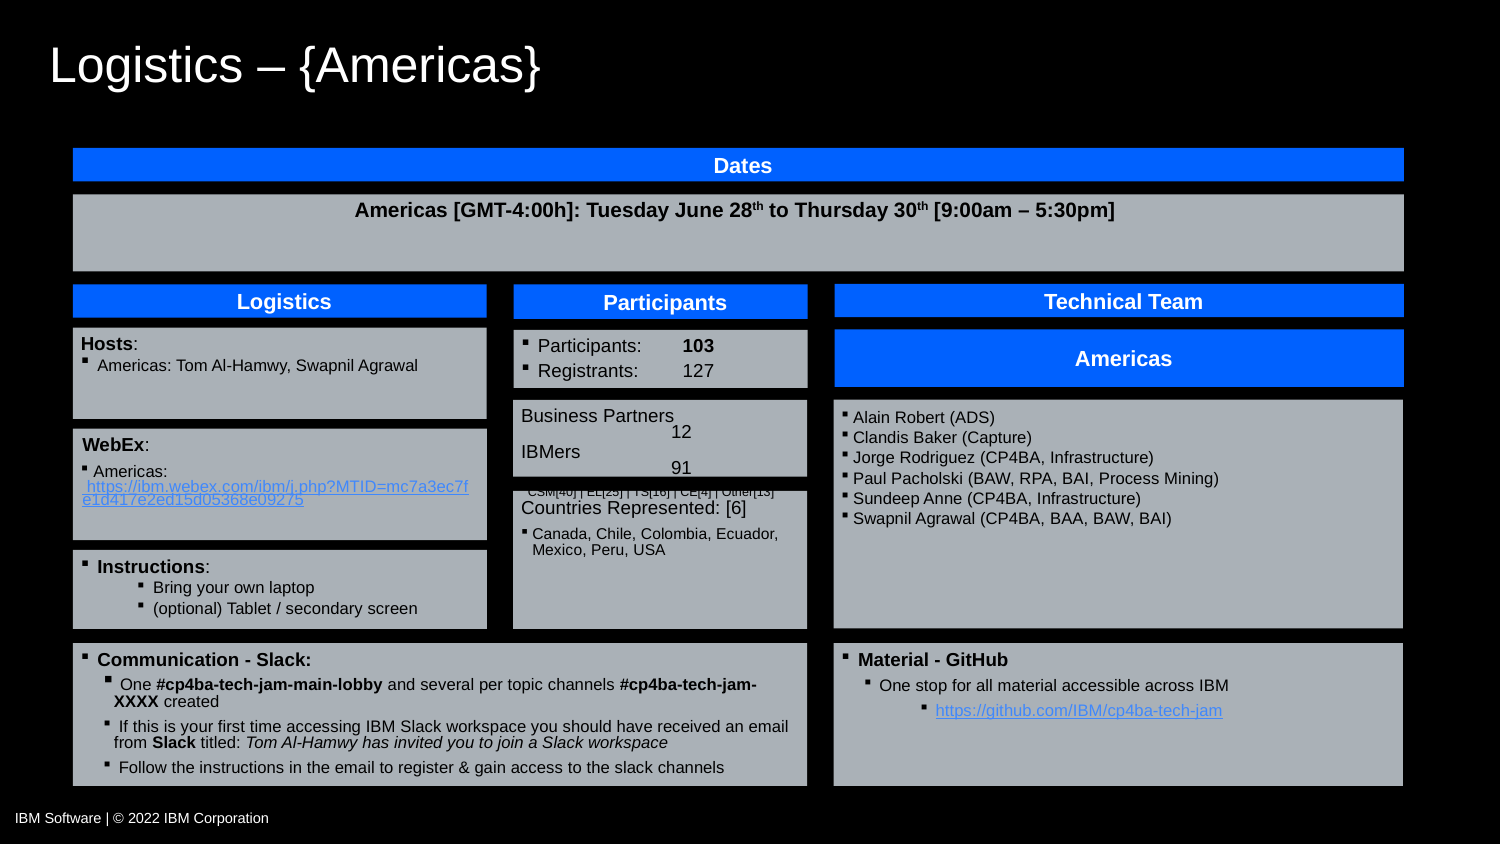

Logistics – {Americas}
Dates
Americas [GMT-4:00h]: Tuesday June 28th to Thursday 30th [9:00am – 5:30pm]
Technical Team
Participants
Logistics
Hosts:
 Americas: Tom Al-Hamwy, Swapnil Agrawal
Americas
 Participants: 	103
 Registrants: 	127
Alain Robert (ADS)
Clandis Baker (Capture)
Jorge Rodriguez (CP4BA, Infrastructure)
Paul Pacholski (BAW, RPA, BAI, Process Mining)
Sundeep Anne (CP4BA, Infrastructure)
Swapnil Agrawal (CP4BA, BAA, BAW, BAI)

Business Partners	12
IBMers		91
  CSM[40] | EL[25] | TS[16] | CE[4] | Other[13]
WebEx:
 Americas: https://ibm.webex.com/ibm/j.php?MTID=mc7a3ec7fe1d417e2ed15d05368e09275

Countries Represented: [6]
Canada, Chile, Colombia, Ecuador, Mexico, Peru, USA
 Instructions:
 Bring your own laptop
 (optional) Tablet / secondary screen

 Communication - Slack:
 One #cp4ba-tech-jam-main-lobby and several per topic channels #cp4ba-tech-jam-XXXX created
 If this is your first time accessing IBM Slack workspace you should have received an email from Slack titled: Tom Al-Hamwy has invited you to join a Slack workspace
 Follow the instructions in the email to register & gain access to the slack channels
 Material - GitHub
 One stop for all material accessible across IBM
 https://github.com/IBM/cp4ba-tech-jam
IBM Software | © 2022 IBM Corporation